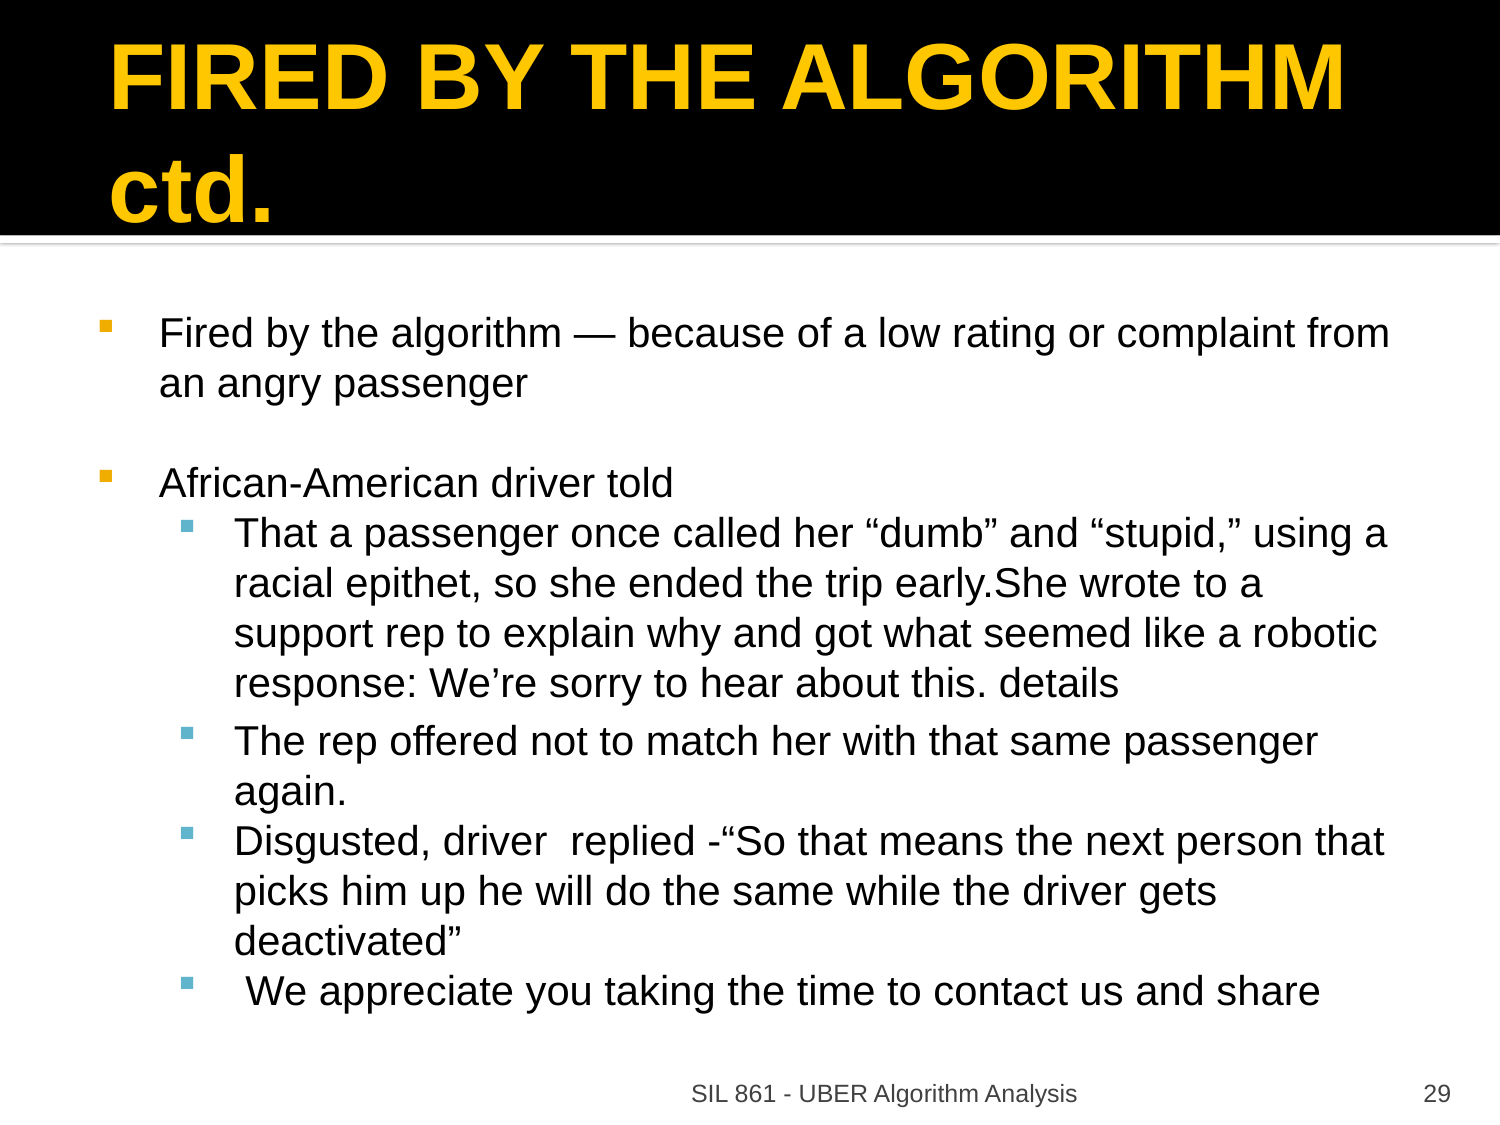

FIRED BY THE ALGORITHM  ctd.
Fired by the algorithm — because of a low rating or complaint from an angry passenger

African-American driver told
That a passenger once called her “dumb” and “stupid,” using a racial epithet, so she ended the trip early.She wrote to a support rep to explain why and got what seemed like a robotic response: We’re sorry to hear about this. details
The rep offered not to match her with that same passenger again.
Disgusted, driver  replied -“So that means the next person that picks him up he will do the same while the driver gets deactivated”
 We appreciate you taking the time to contact us and share
SIL 861 - UBER Algorithm Analysis
29